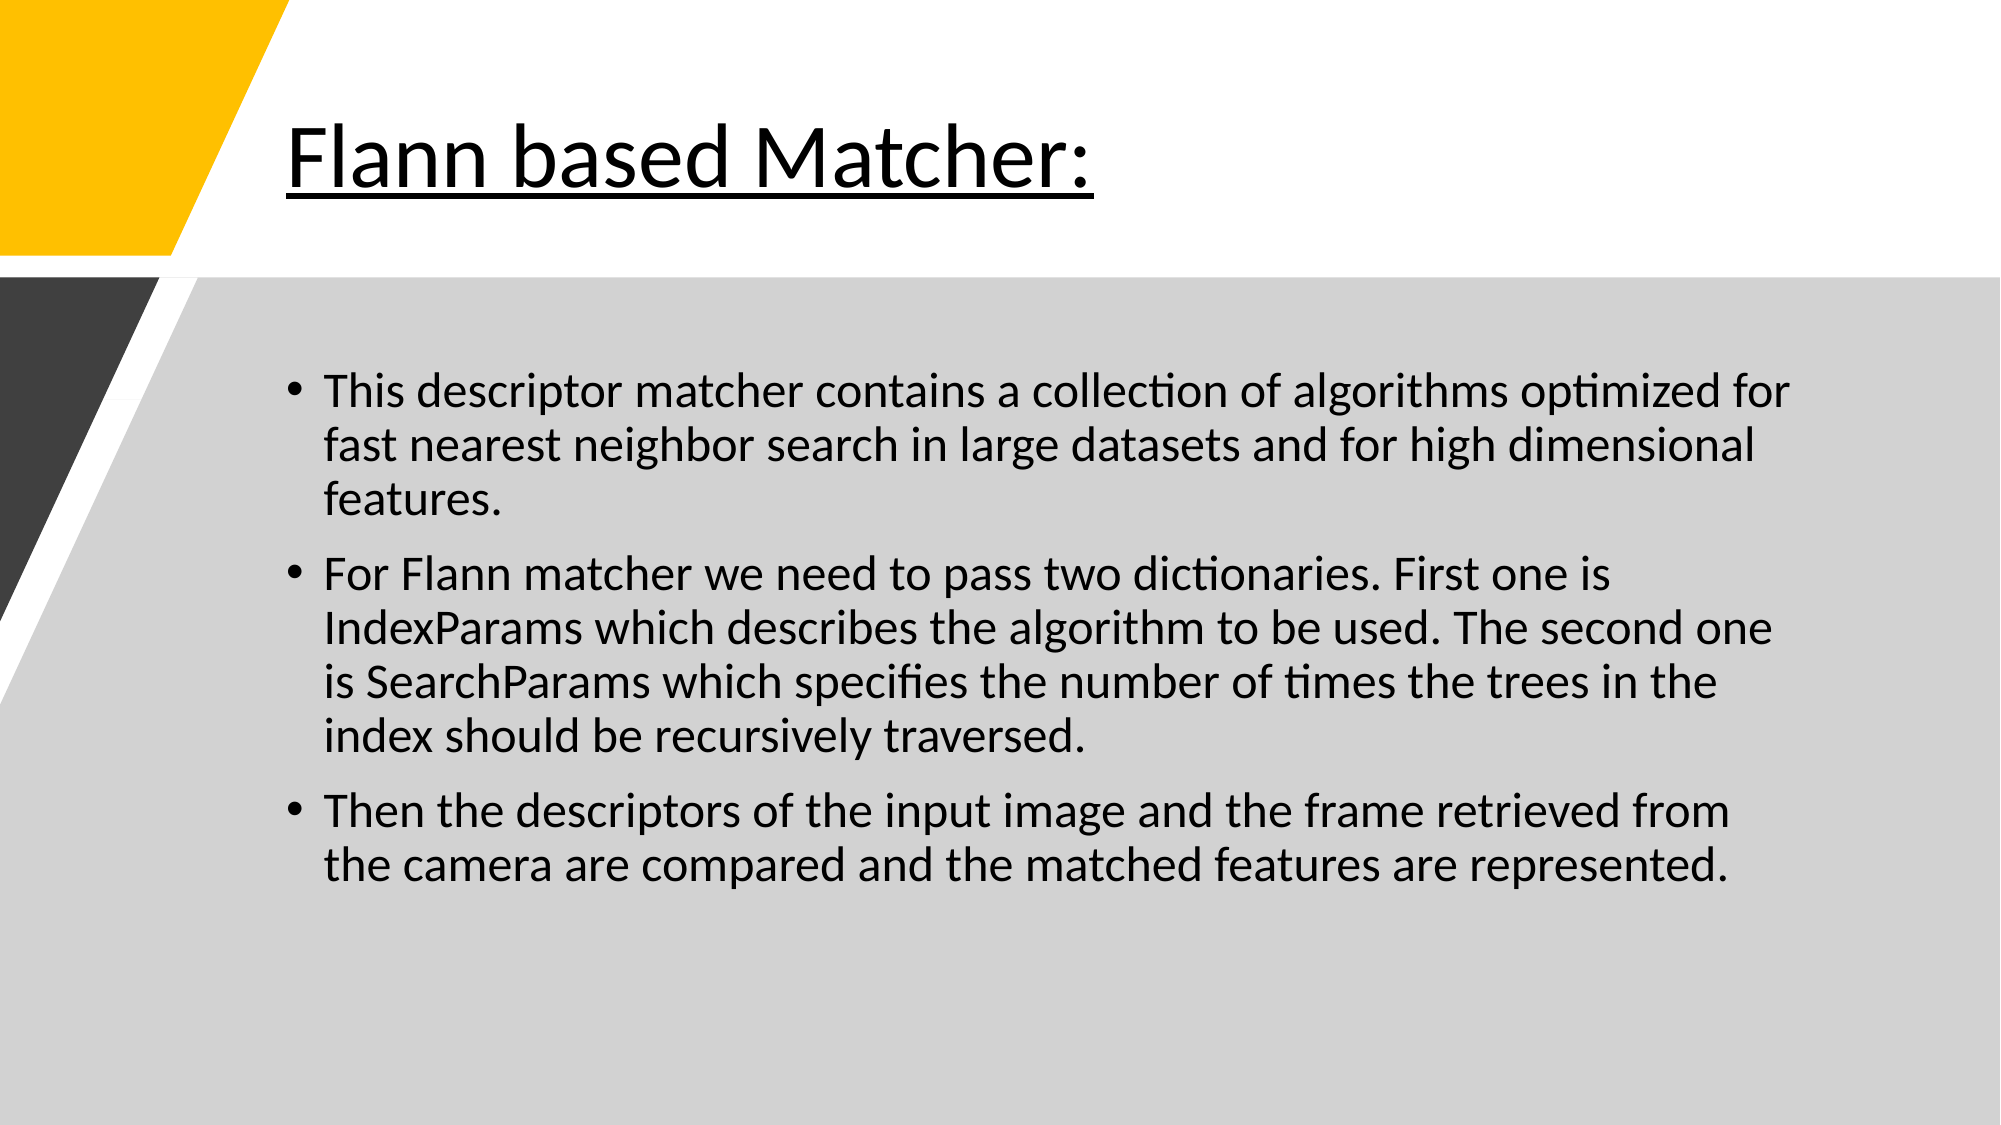

# Flann based Matcher:

This descriptor matcher contains a collection of algorithms optimized for fast nearest neighbor search in large datasets and for high dimensional features.
For Flann matcher we need to pass two dictionaries. First one is IndexParams which describes the algorithm to be used. The second one is SearchParams which specifies the number of times the trees in the index should be recursively traversed.
Then the descriptors of the input image and the frame retrieved from the camera are compared and the matched features are represented.